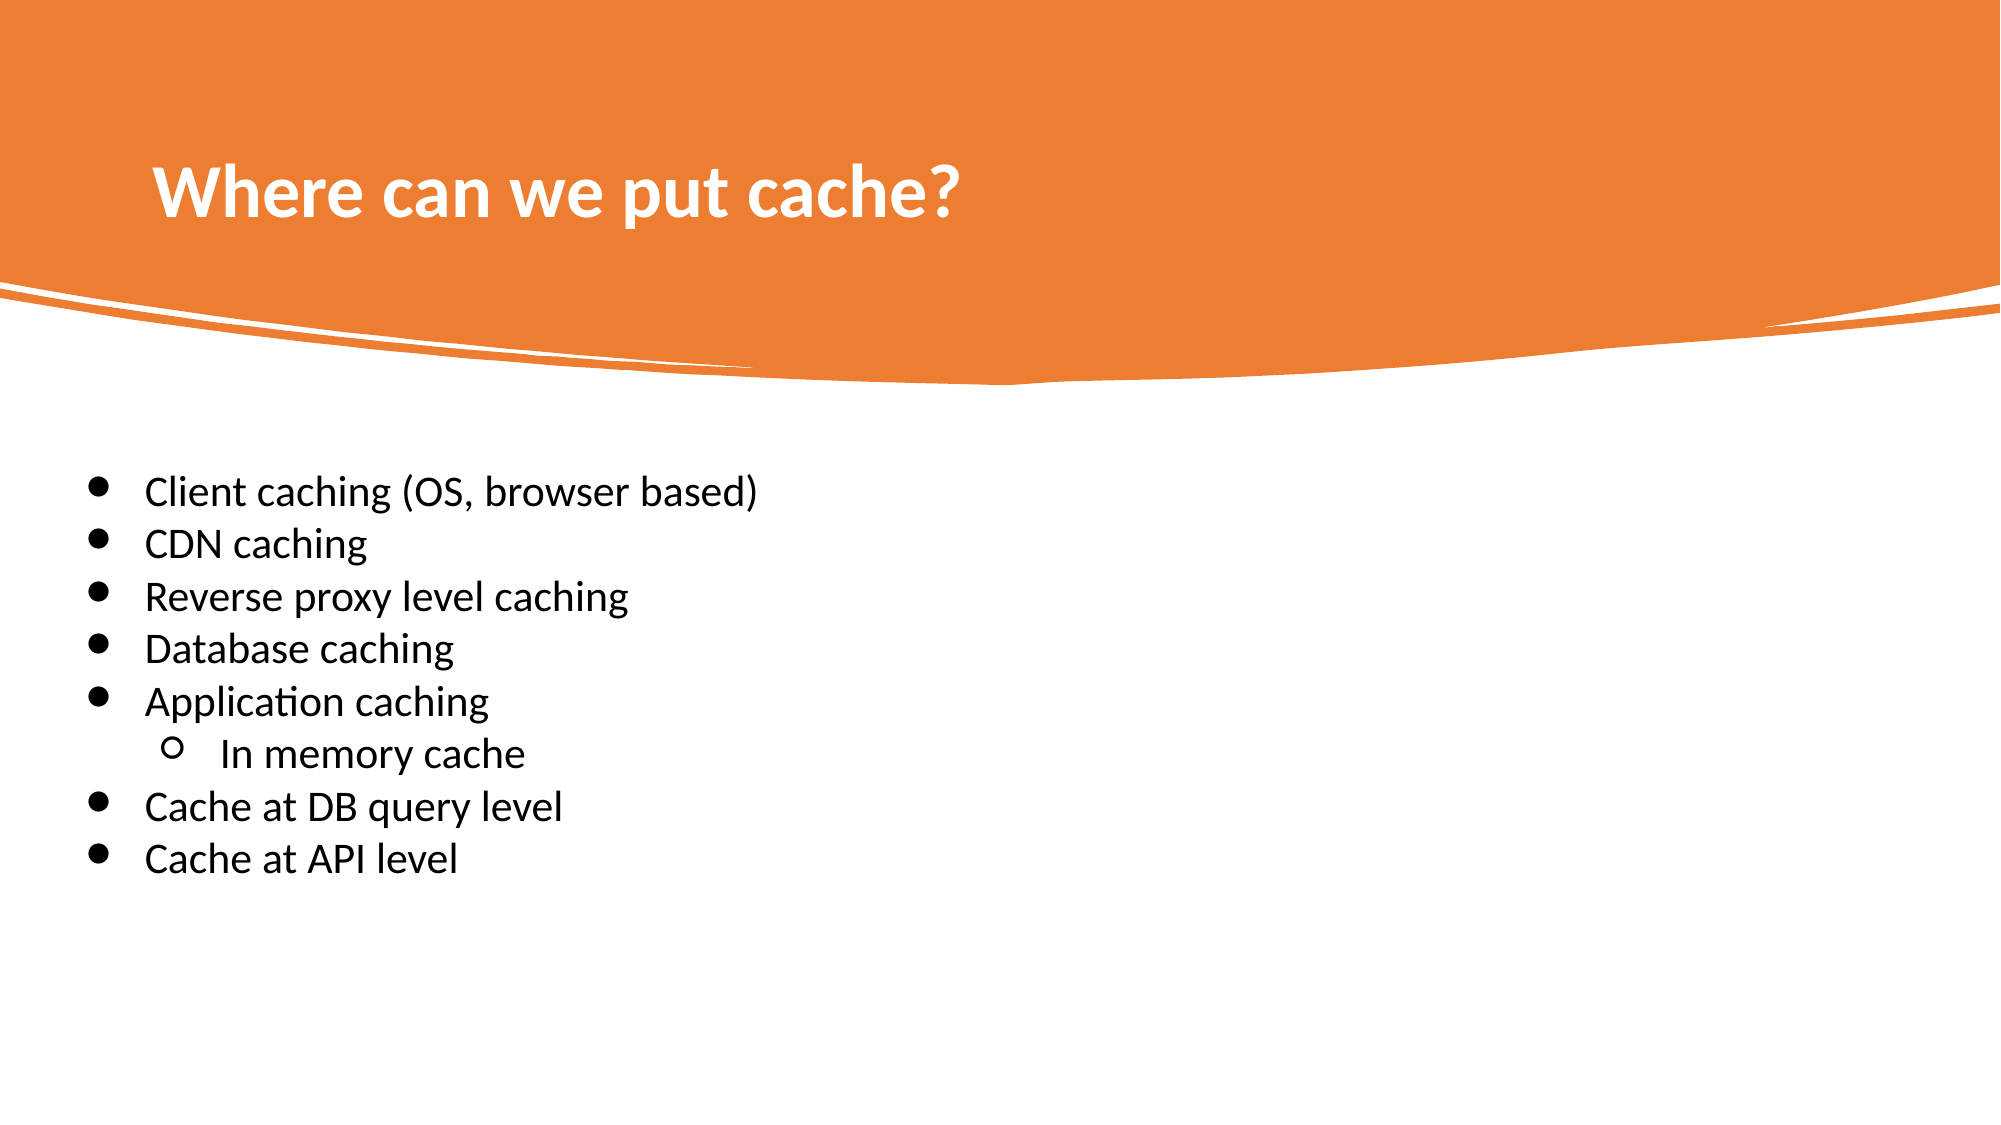

# Where can we put cache?
Client caching (OS, browser based)
CDN caching
Reverse proxy level caching
Database caching
Application caching
In memory cache
Cache at DB query level
Cache at API level